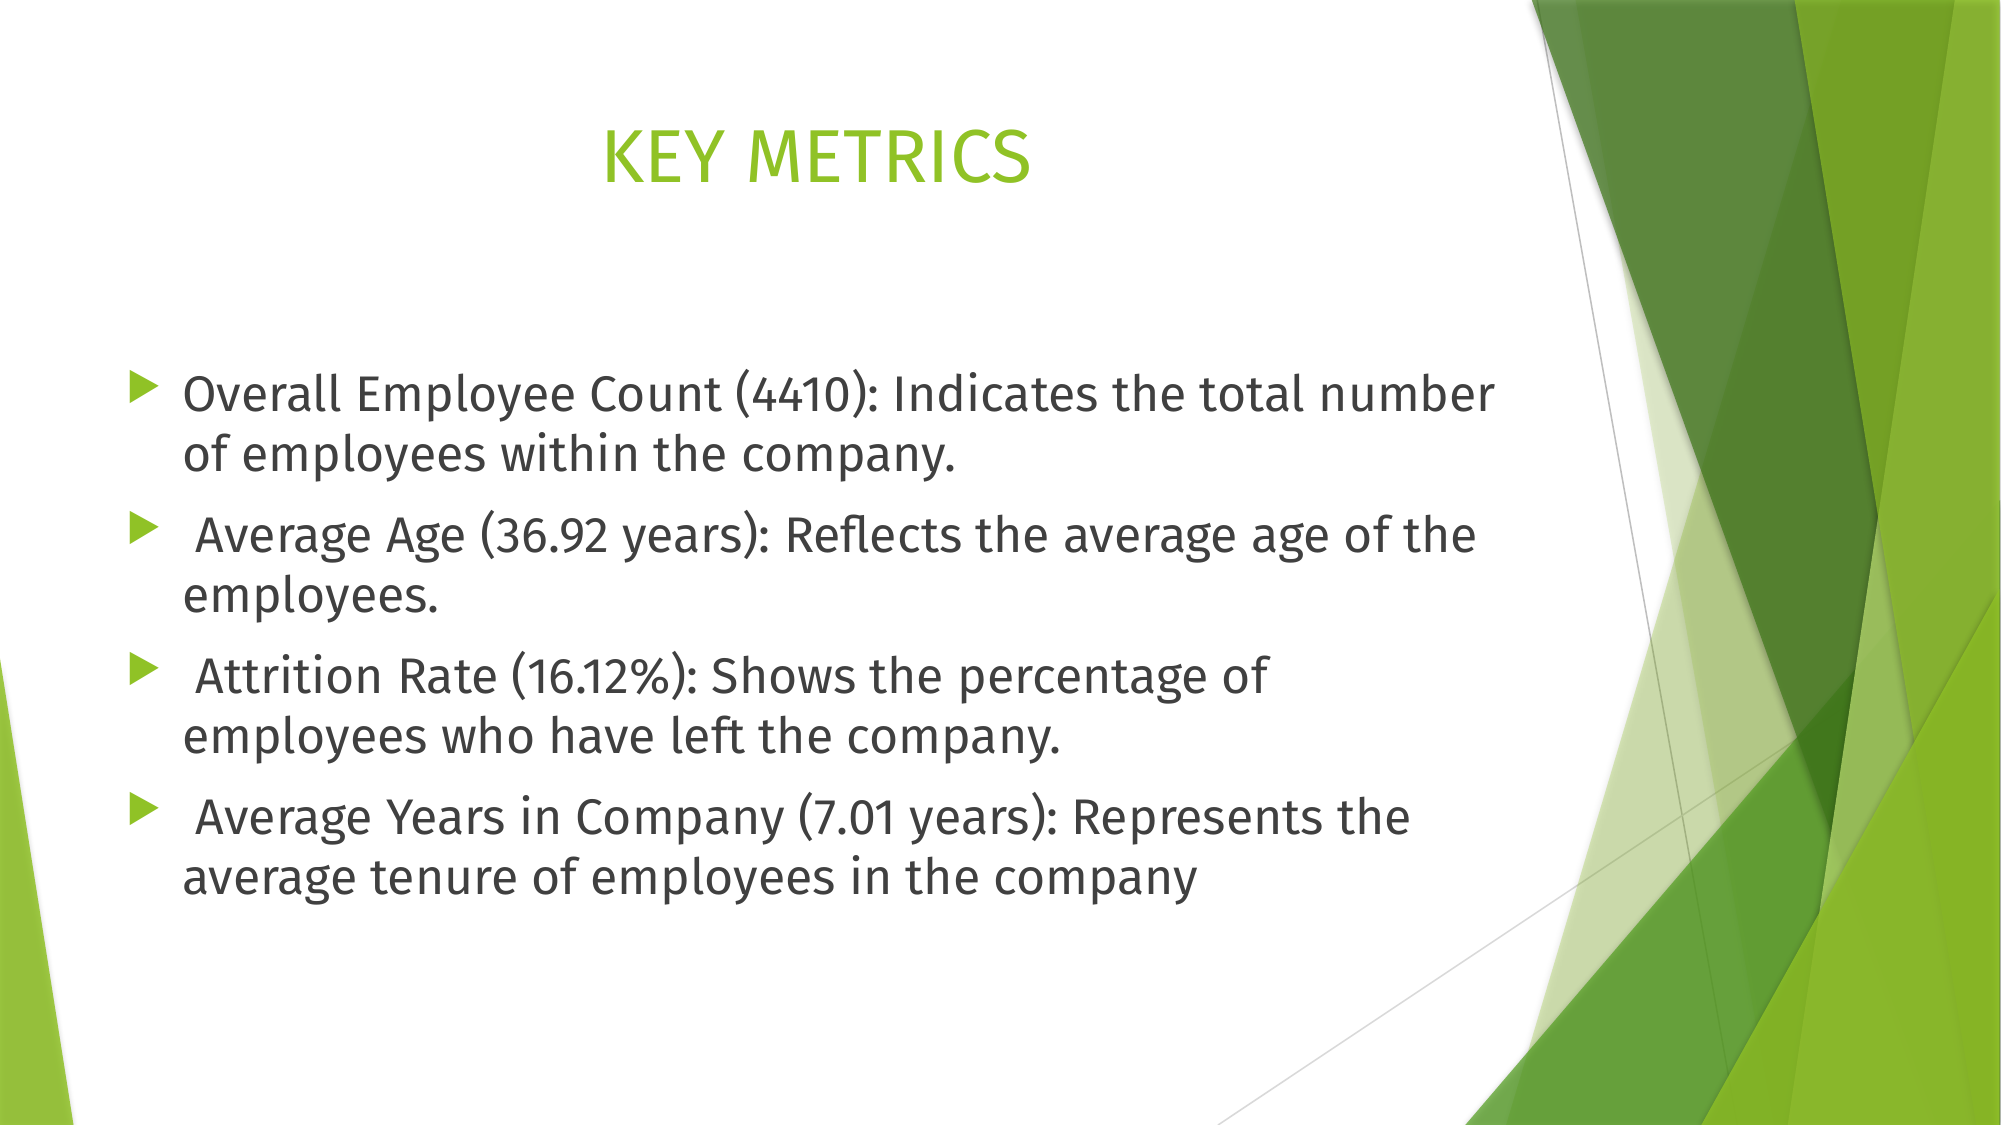

# KEY METRICS
Overall Employee Count (4410): Indicates the total number of employees within the company.
 Average Age (36.92 years): Reflects the average age of the employees.
 Attrition Rate (16.12%): Shows the percentage of employees who have left the company.
 Average Years in Company (7.01 years): Represents the average tenure of employees in the company